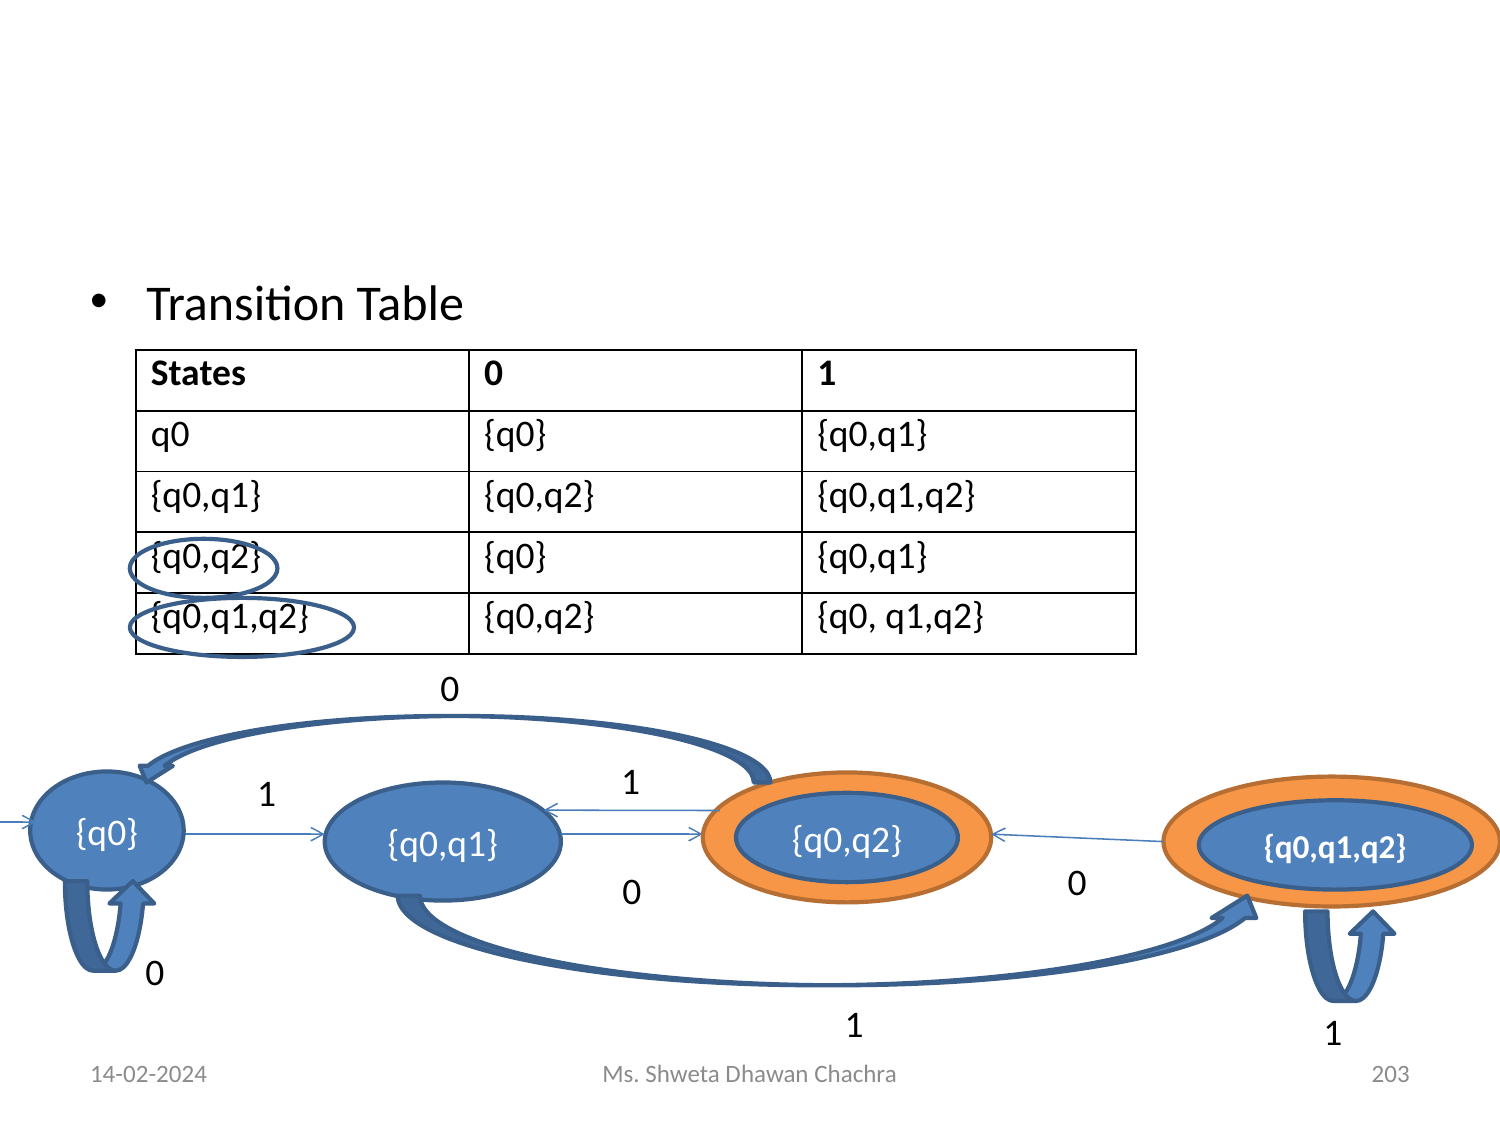

#
Transition Table
| States | 0 | 1 |
| --- | --- | --- |
| q0 | {q0} | {q0,q1} |
| {q0,q1} | {q0,q2} | {q0,q1,q2} |
| {q0,q2} | {q0} | {q0,q1} |
| {q0,q1,q2} | {q0,q2} | {q0, q1,q2} |

0
1
1
{q0}

{q0,q2}

{q0,q1,q2}
{q0,q1}
0
0

0
1
1
14-02-2024
Ms. Shweta Dhawan Chachra
203